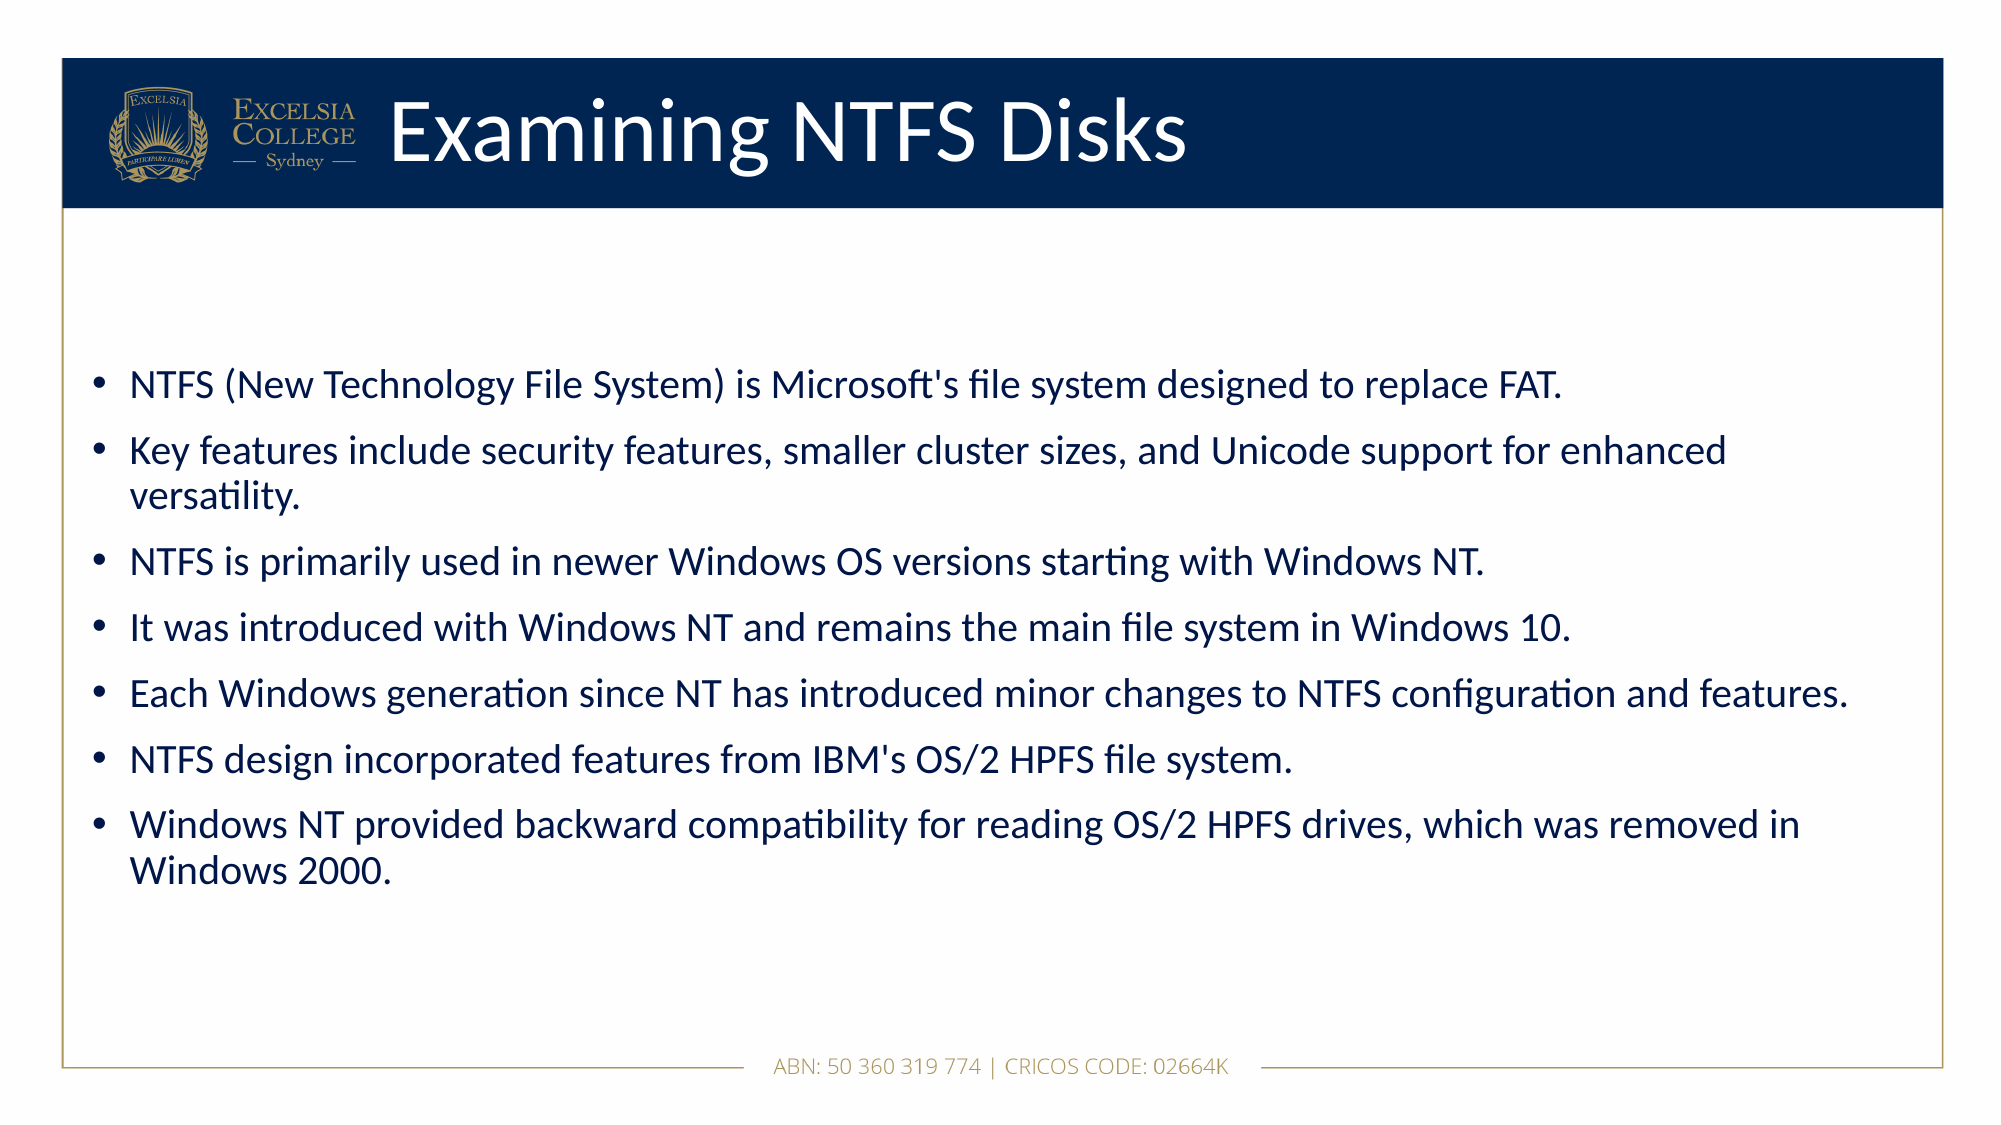

# Examining NTFS Disks
NTFS (New Technology File System) is Microsoft's file system designed to replace FAT.
Key features include security features, smaller cluster sizes, and Unicode support for enhanced versatility.
NTFS is primarily used in newer Windows OS versions starting with Windows NT.
It was introduced with Windows NT and remains the main file system in Windows 10.
Each Windows generation since NT has introduced minor changes to NTFS configuration and features.
NTFS design incorporated features from IBM's OS/2 HPFS file system.
Windows NT provided backward compatibility for reading OS/2 HPFS drives, which was removed in Windows 2000.